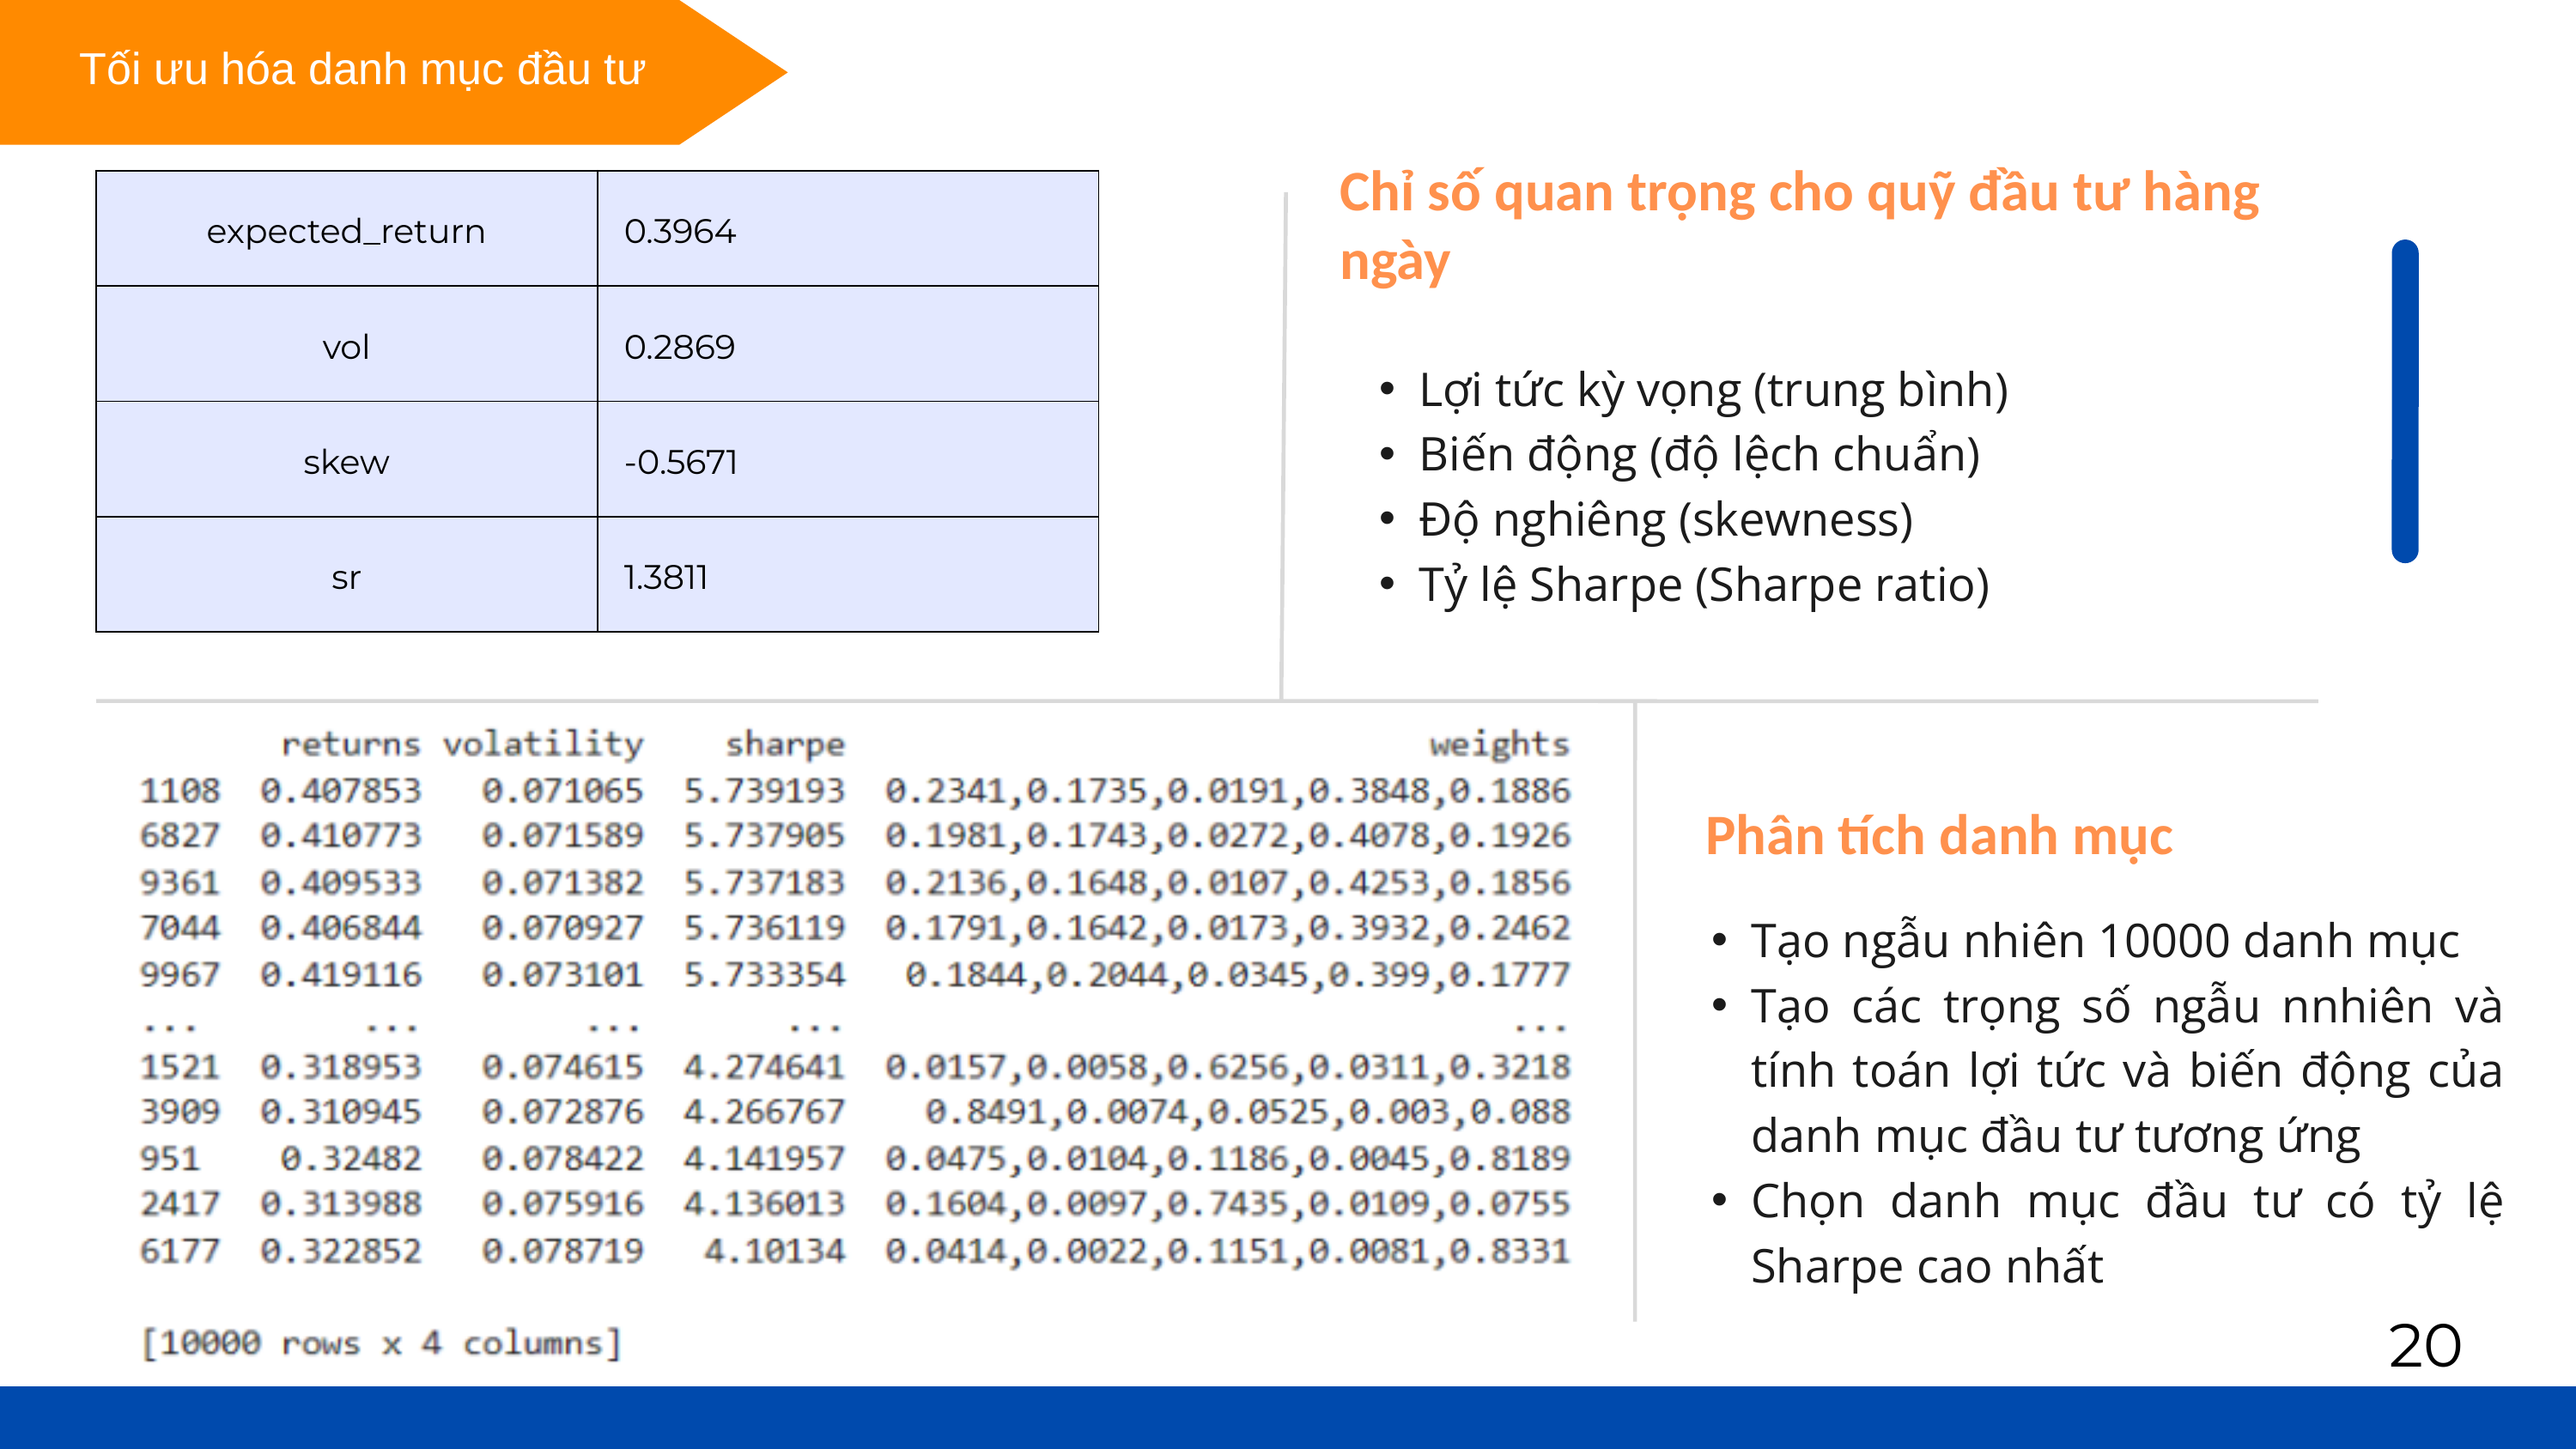

Tối ưu hóa danh mục đầu tư
Chỉ số quan trọng cho quỹ đầu tư hàng ngày
| expected\_return | 0.3964 |
| --- | --- |
| vol | 0.2869 |
| skew | -0.5671 |
| sr | 1.3811 |

Lợi tức kỳ vọng (trung bình)
Biến động (độ lệch chuẩn)
Độ nghiêng (skewness)
Tỷ lệ Sharpe (Sharpe ratio)

Phân tích danh mục
Tạo ngẫu nhiên 10000 danh mục
Tạo các trọng số ngẫu nnhiên và tính toán lợi tức và biến động của danh mục đầu tư tương ứng
Chọn danh mục đầu tư có tỷ lệ Sharpe cao nhất
20